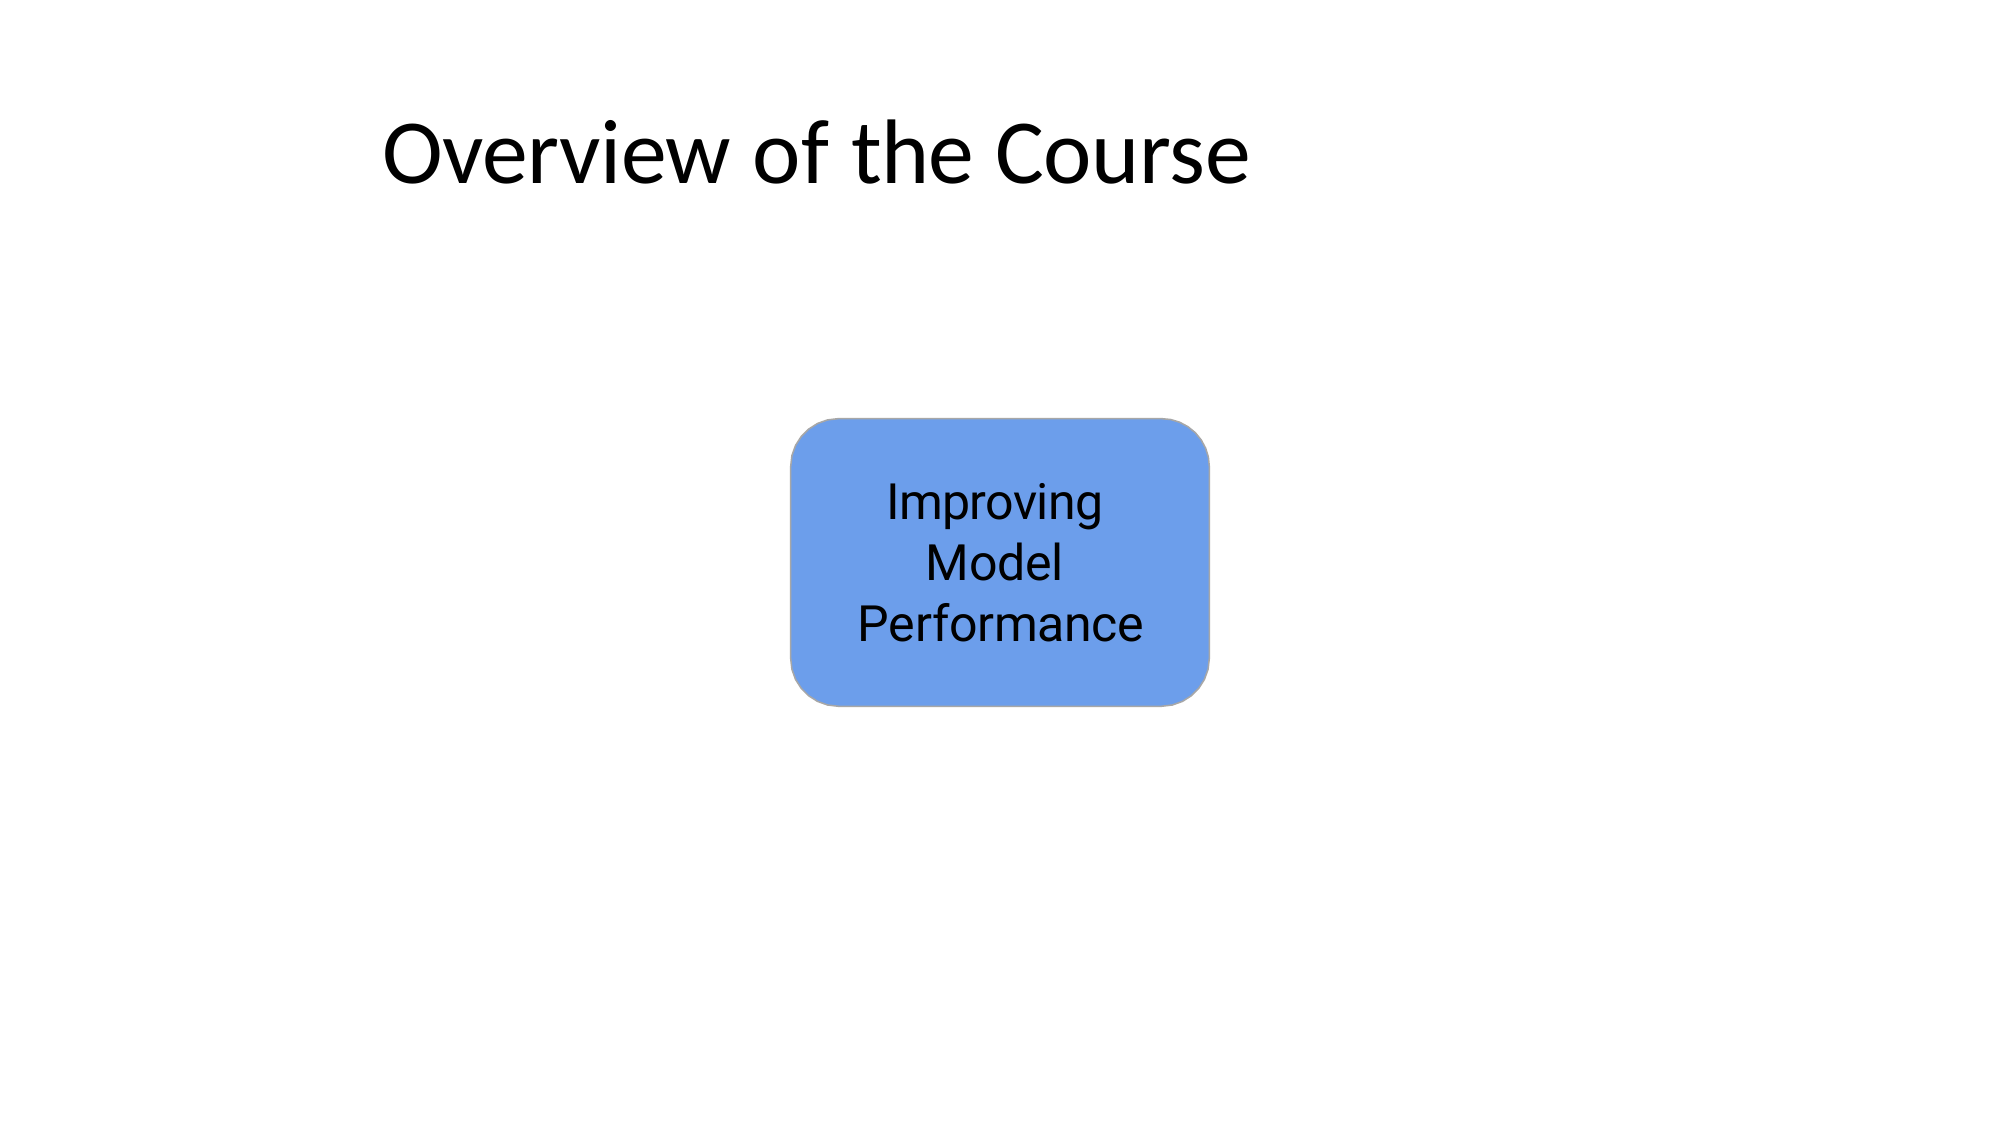

# Overview of the Course

Improving  Model  Performance